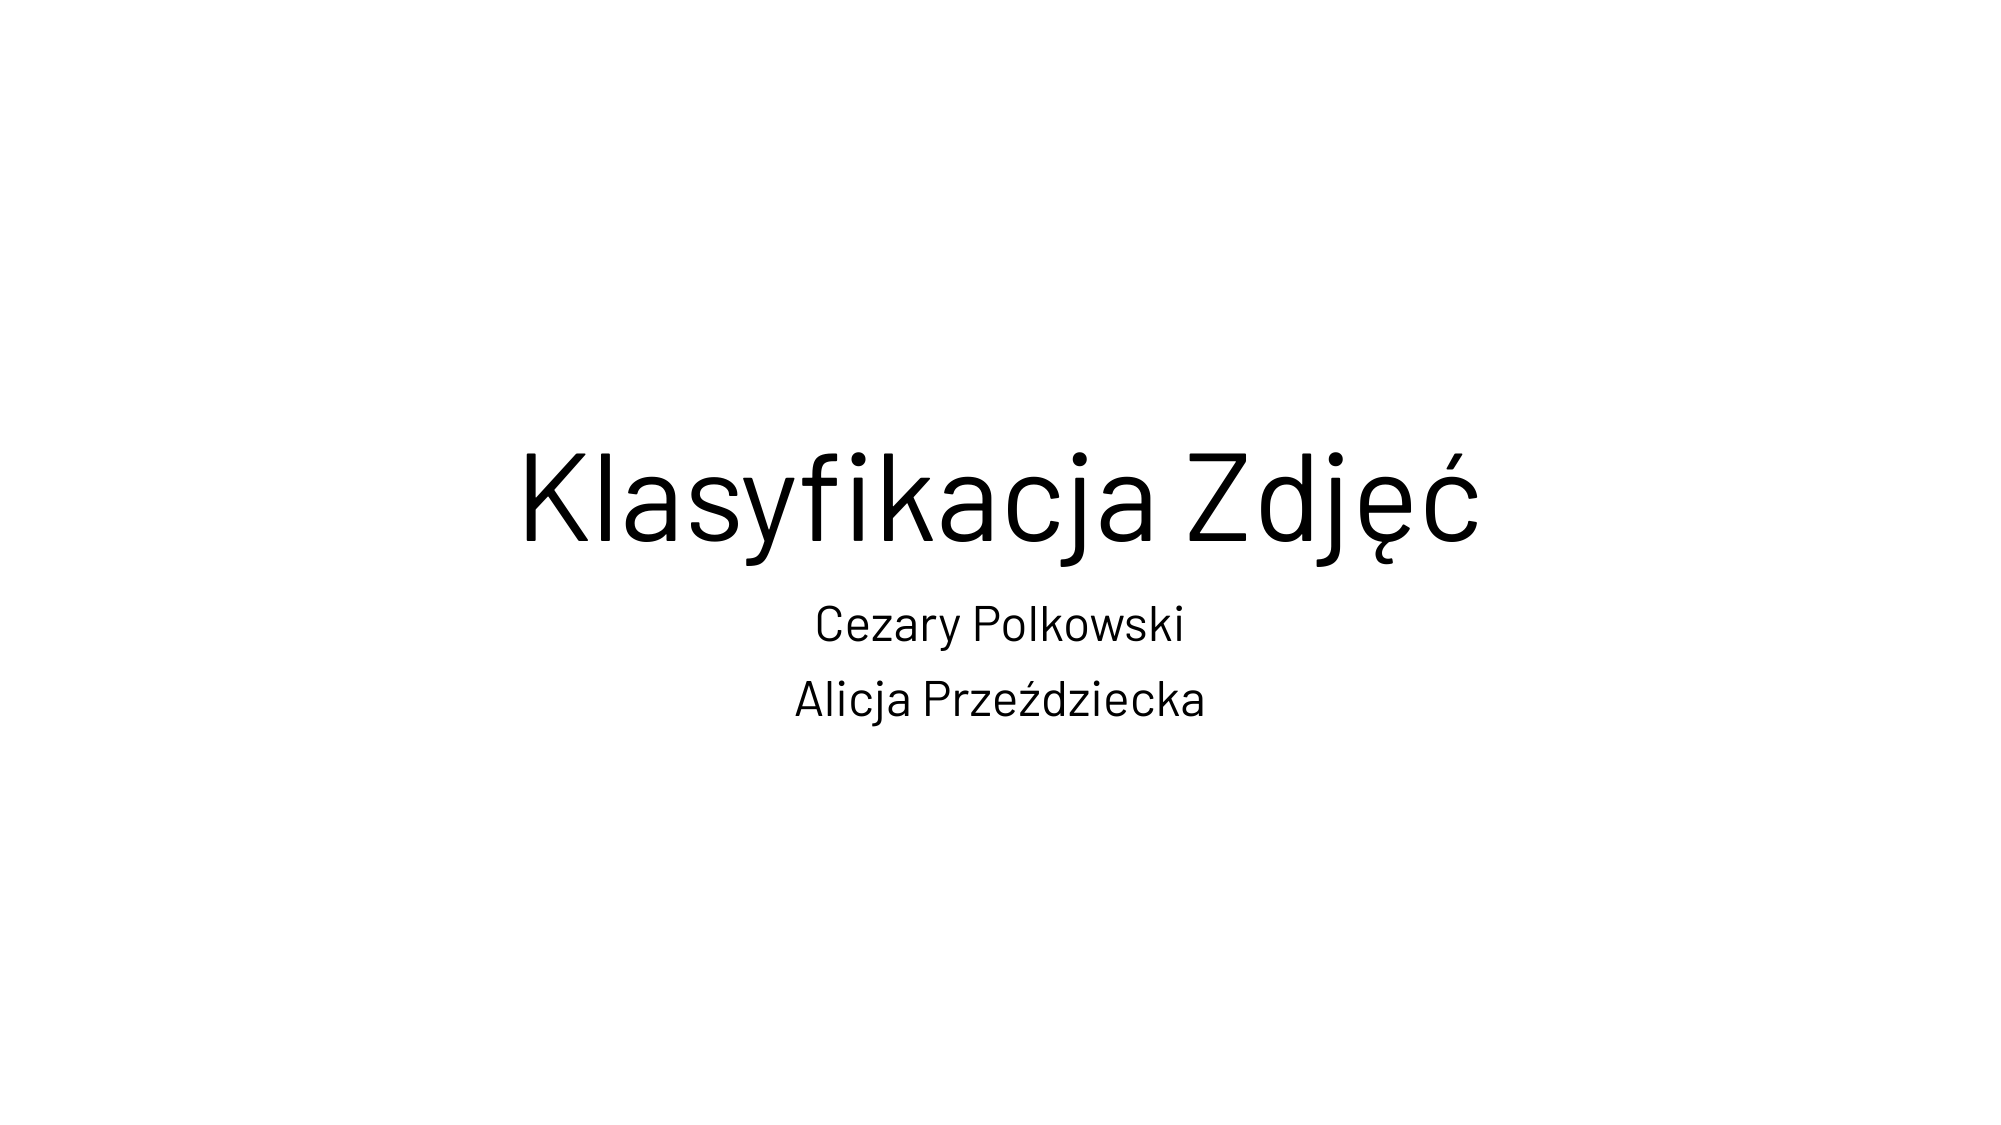

# Klasyfikacja Zdjęć
Cezary Polkowski
Alicja Przeździecka